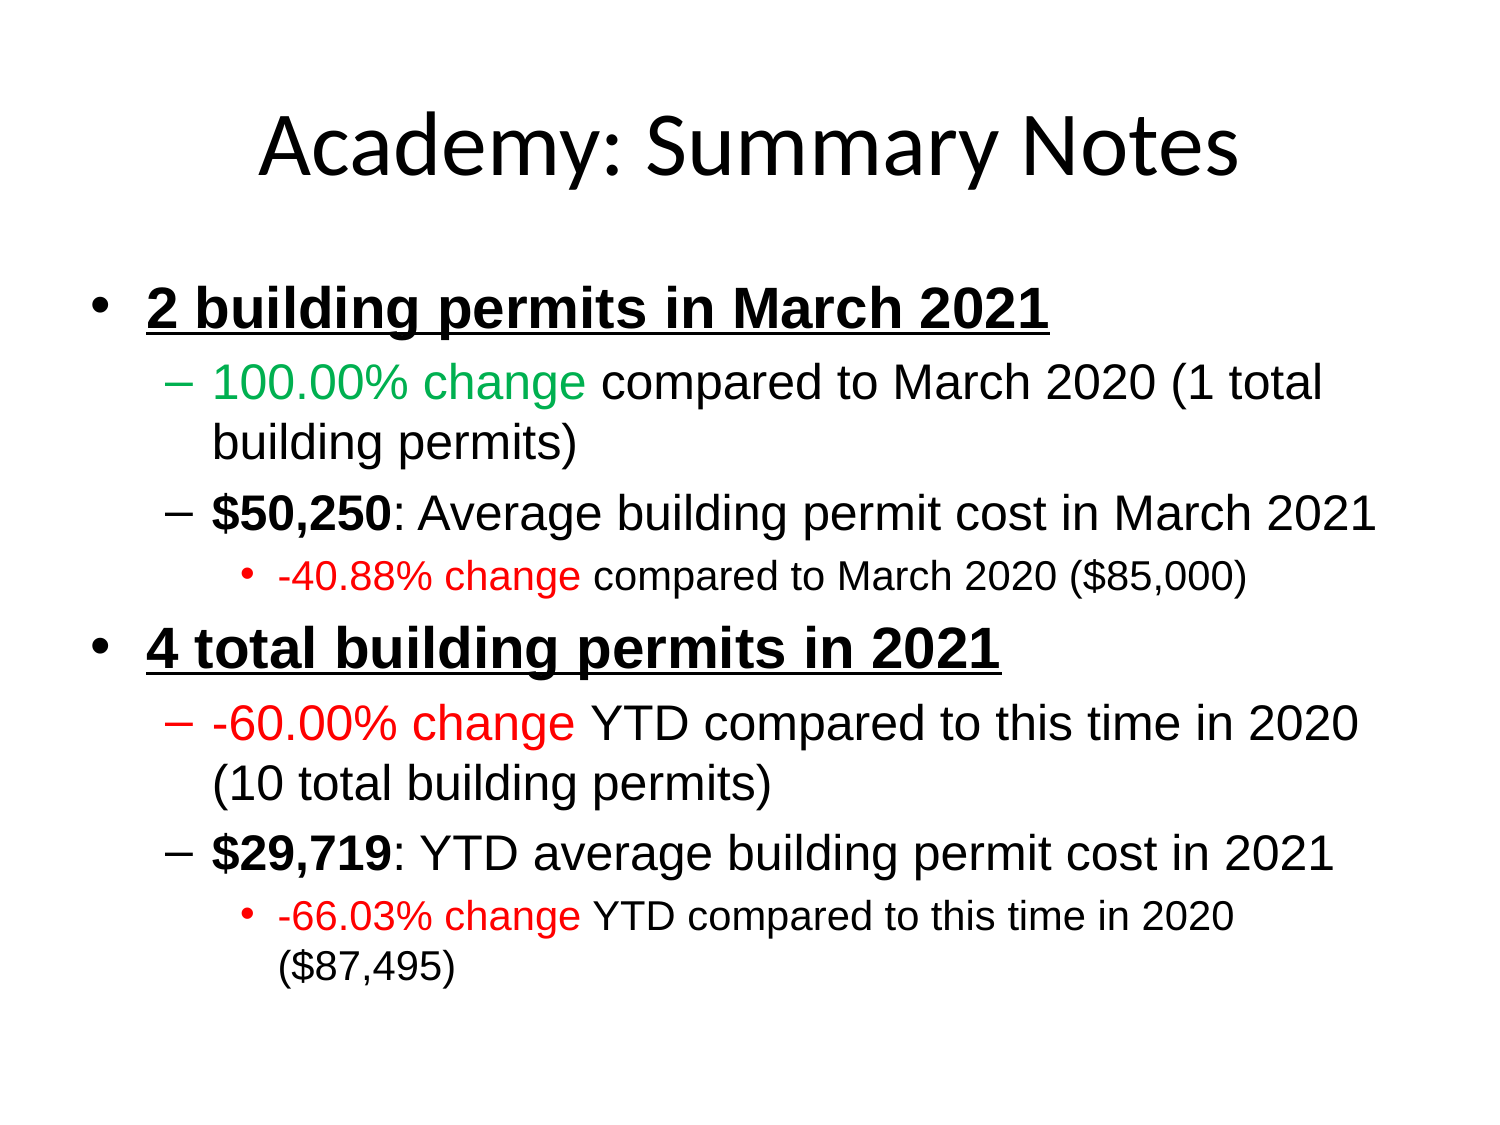

# Academy: Summary Notes
2 building permits in March 2021
100.00% change compared to March 2020 (1 total building permits)
$50,250: Average building permit cost in March 2021
-40.88% change compared to March 2020 ($85,000)
4 total building permits in 2021
-60.00% change YTD compared to this time in 2020 (10 total building permits)
$29,719: YTD average building permit cost in 2021
-66.03% change YTD compared to this time in 2020 ($87,495)